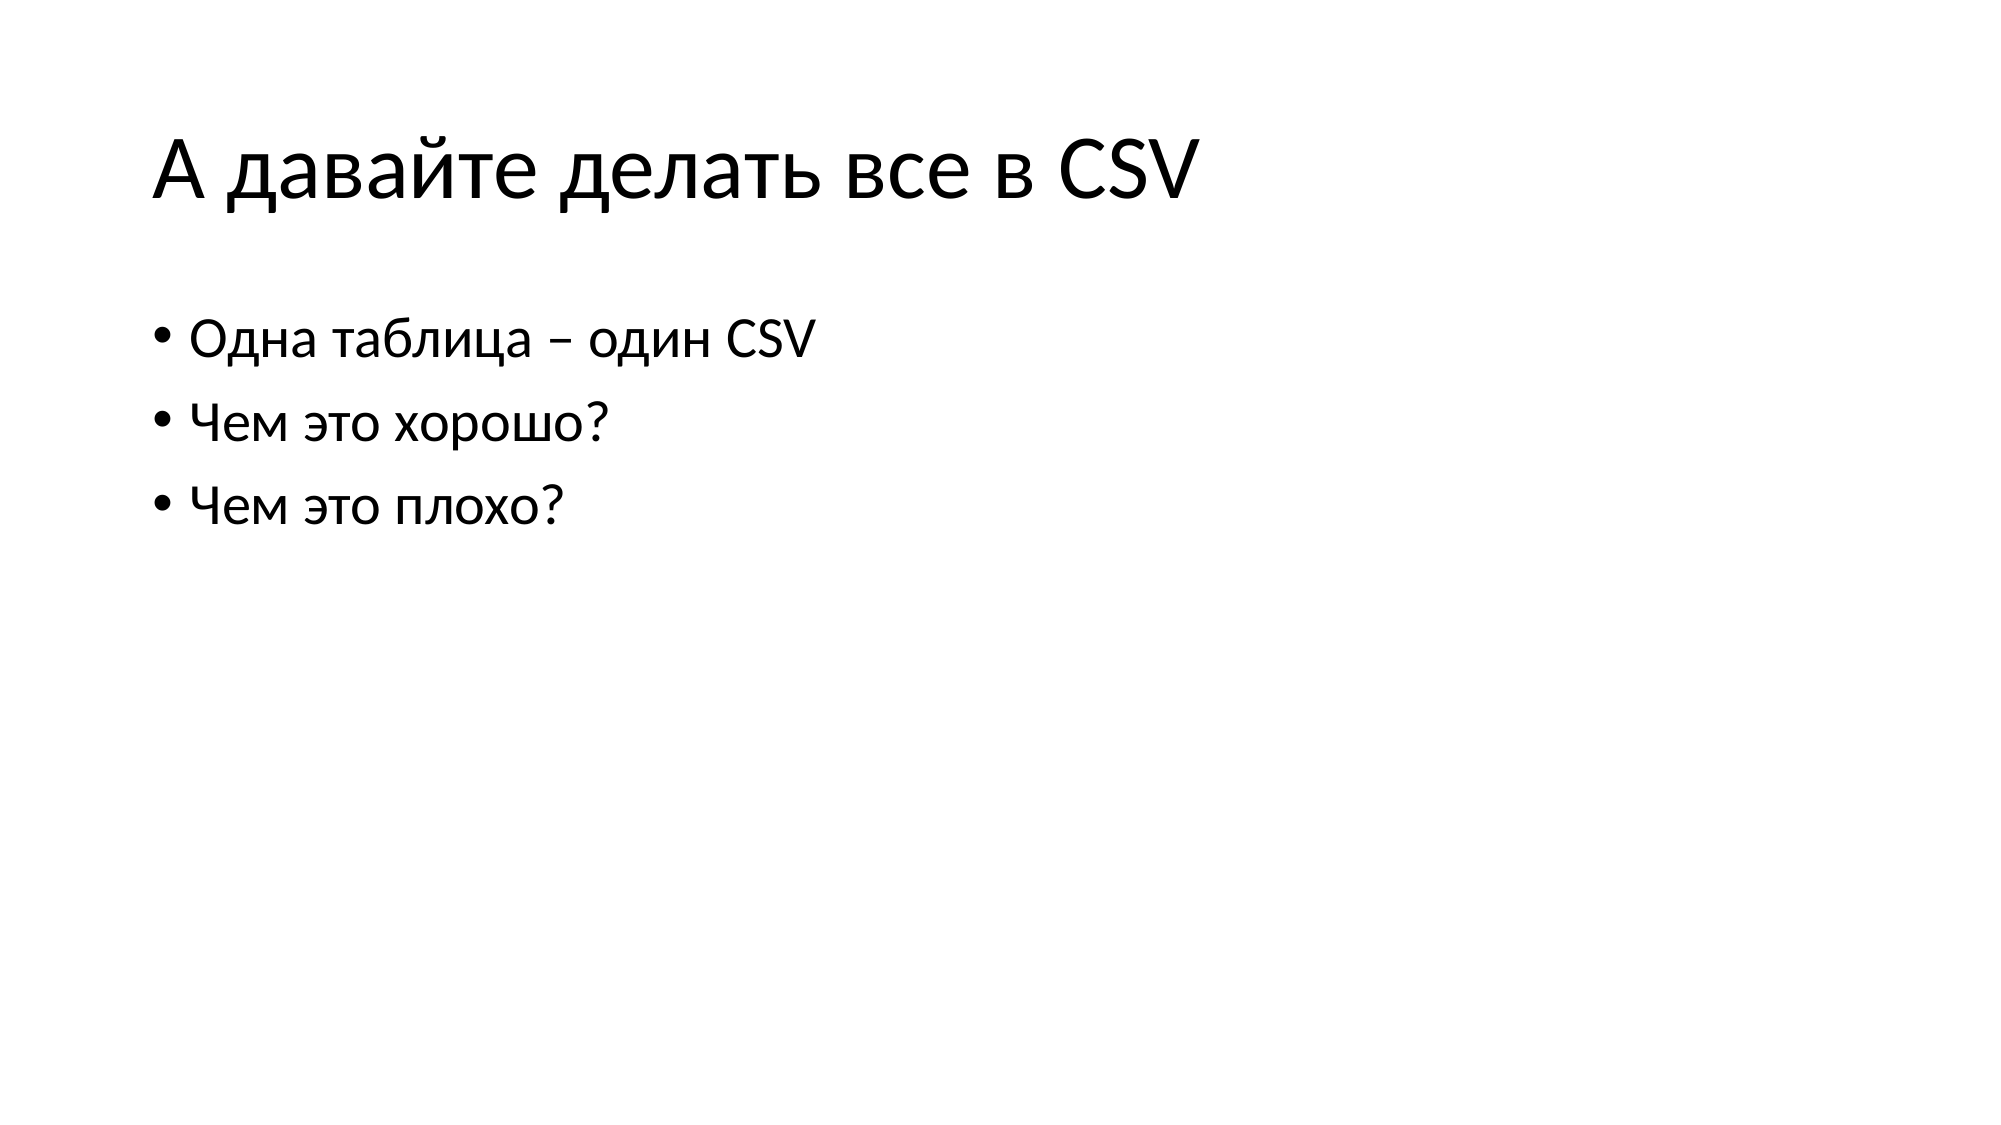

# А давайте делать все в CSV
Одна таблица – один CSV
Чем это хорошо?
Чем это плохо?